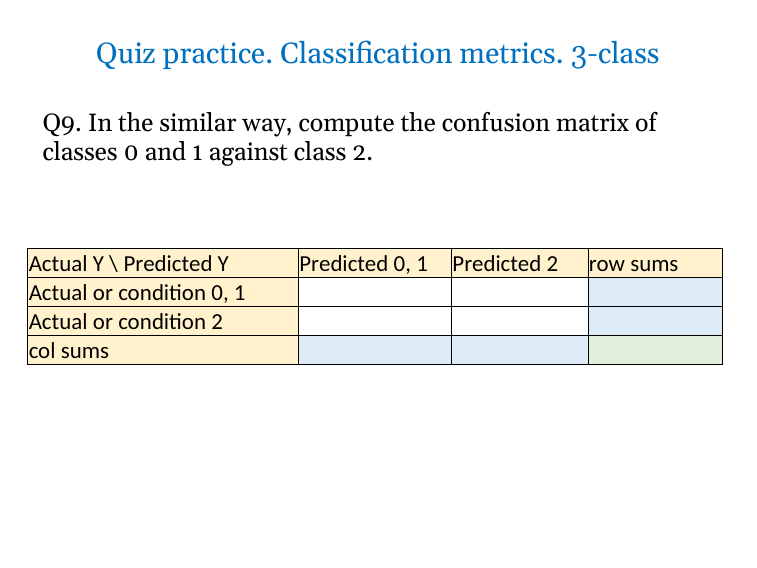

# Quiz practice. Classification metrics. 3-class
Q9. In the similar way, compute the confusion matrix of classes 0 and 1 against class 2.
| Actual Y \ Predicted Y | Predicted 0, 1 | Predicted 2 | row sums |
| --- | --- | --- | --- |
| Actual or condition 0, 1 |  |  |  |
| Actual or condition 2 |  |  |  |
| col sums |  |  |  |